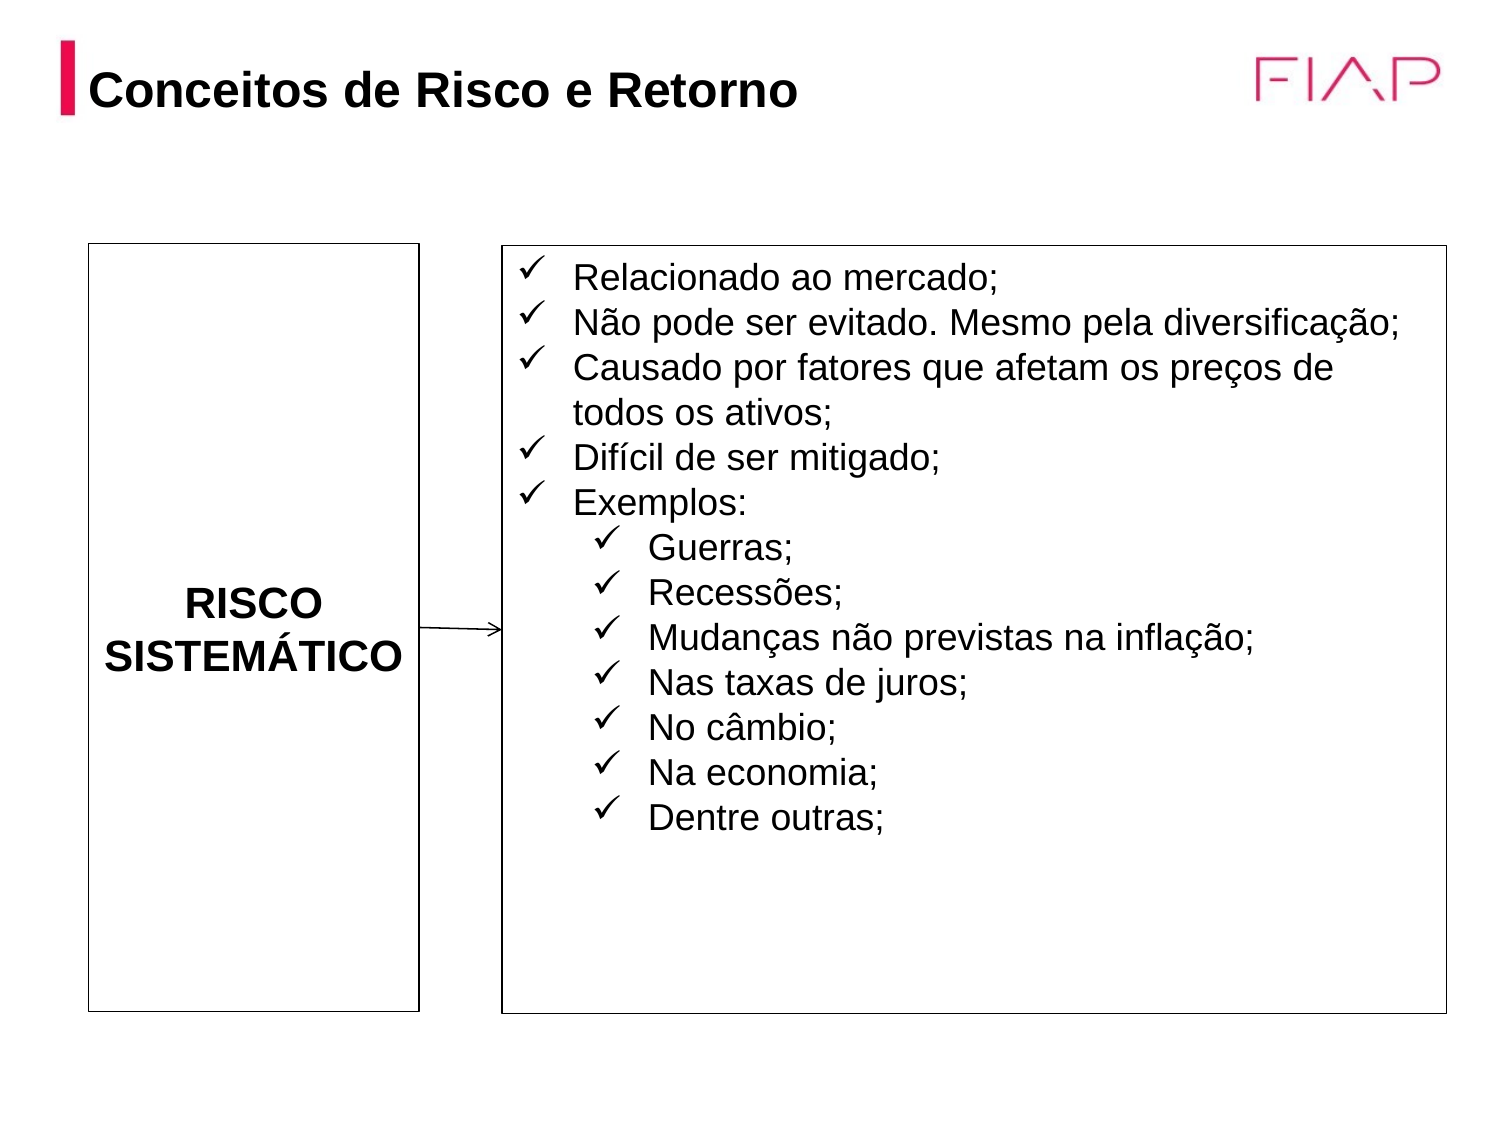

Conceitos de Risco e Retorno
RISCO SISTEMÁTICO
Relacionado ao mercado;
Não pode ser evitado. Mesmo pela diversificação;
Causado por fatores que afetam os preços de todos os ativos;
Difícil de ser mitigado;
Exemplos:
Guerras;
Recessões;
Mudanças não previstas na inflação;
Nas taxas de juros;
No câmbio;
Na economia;
Dentre outras;